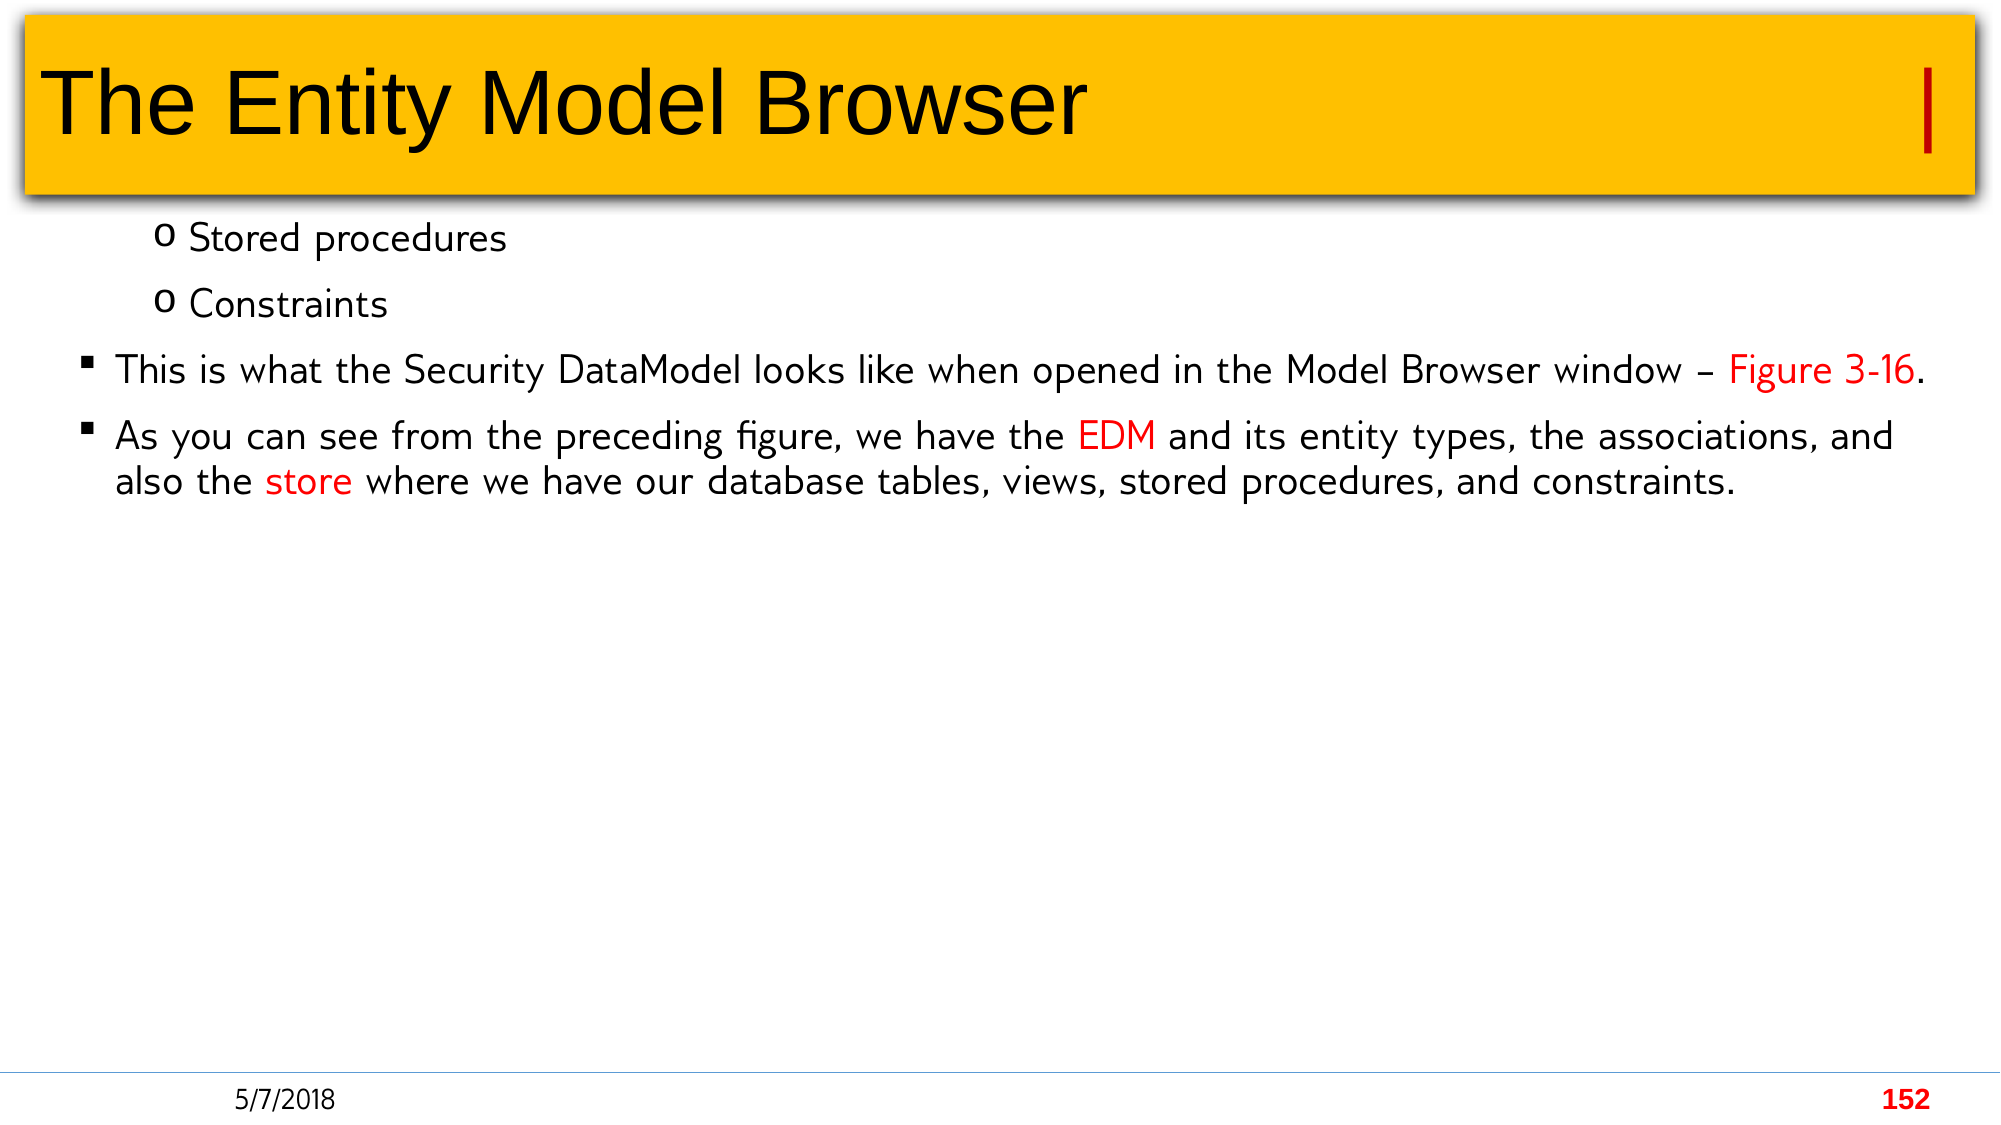

# The Entity Model Browser					   |
Stored procedures
Constraints
This is what the Security DataModel looks like when opened in the Model Browser window – Figure 3-16.
As you can see from the preceding figure, we have the EDM and its entity types, the associations, and also the store where we have our database tables, views, stored procedures, and constraints.
5/7/2018
152